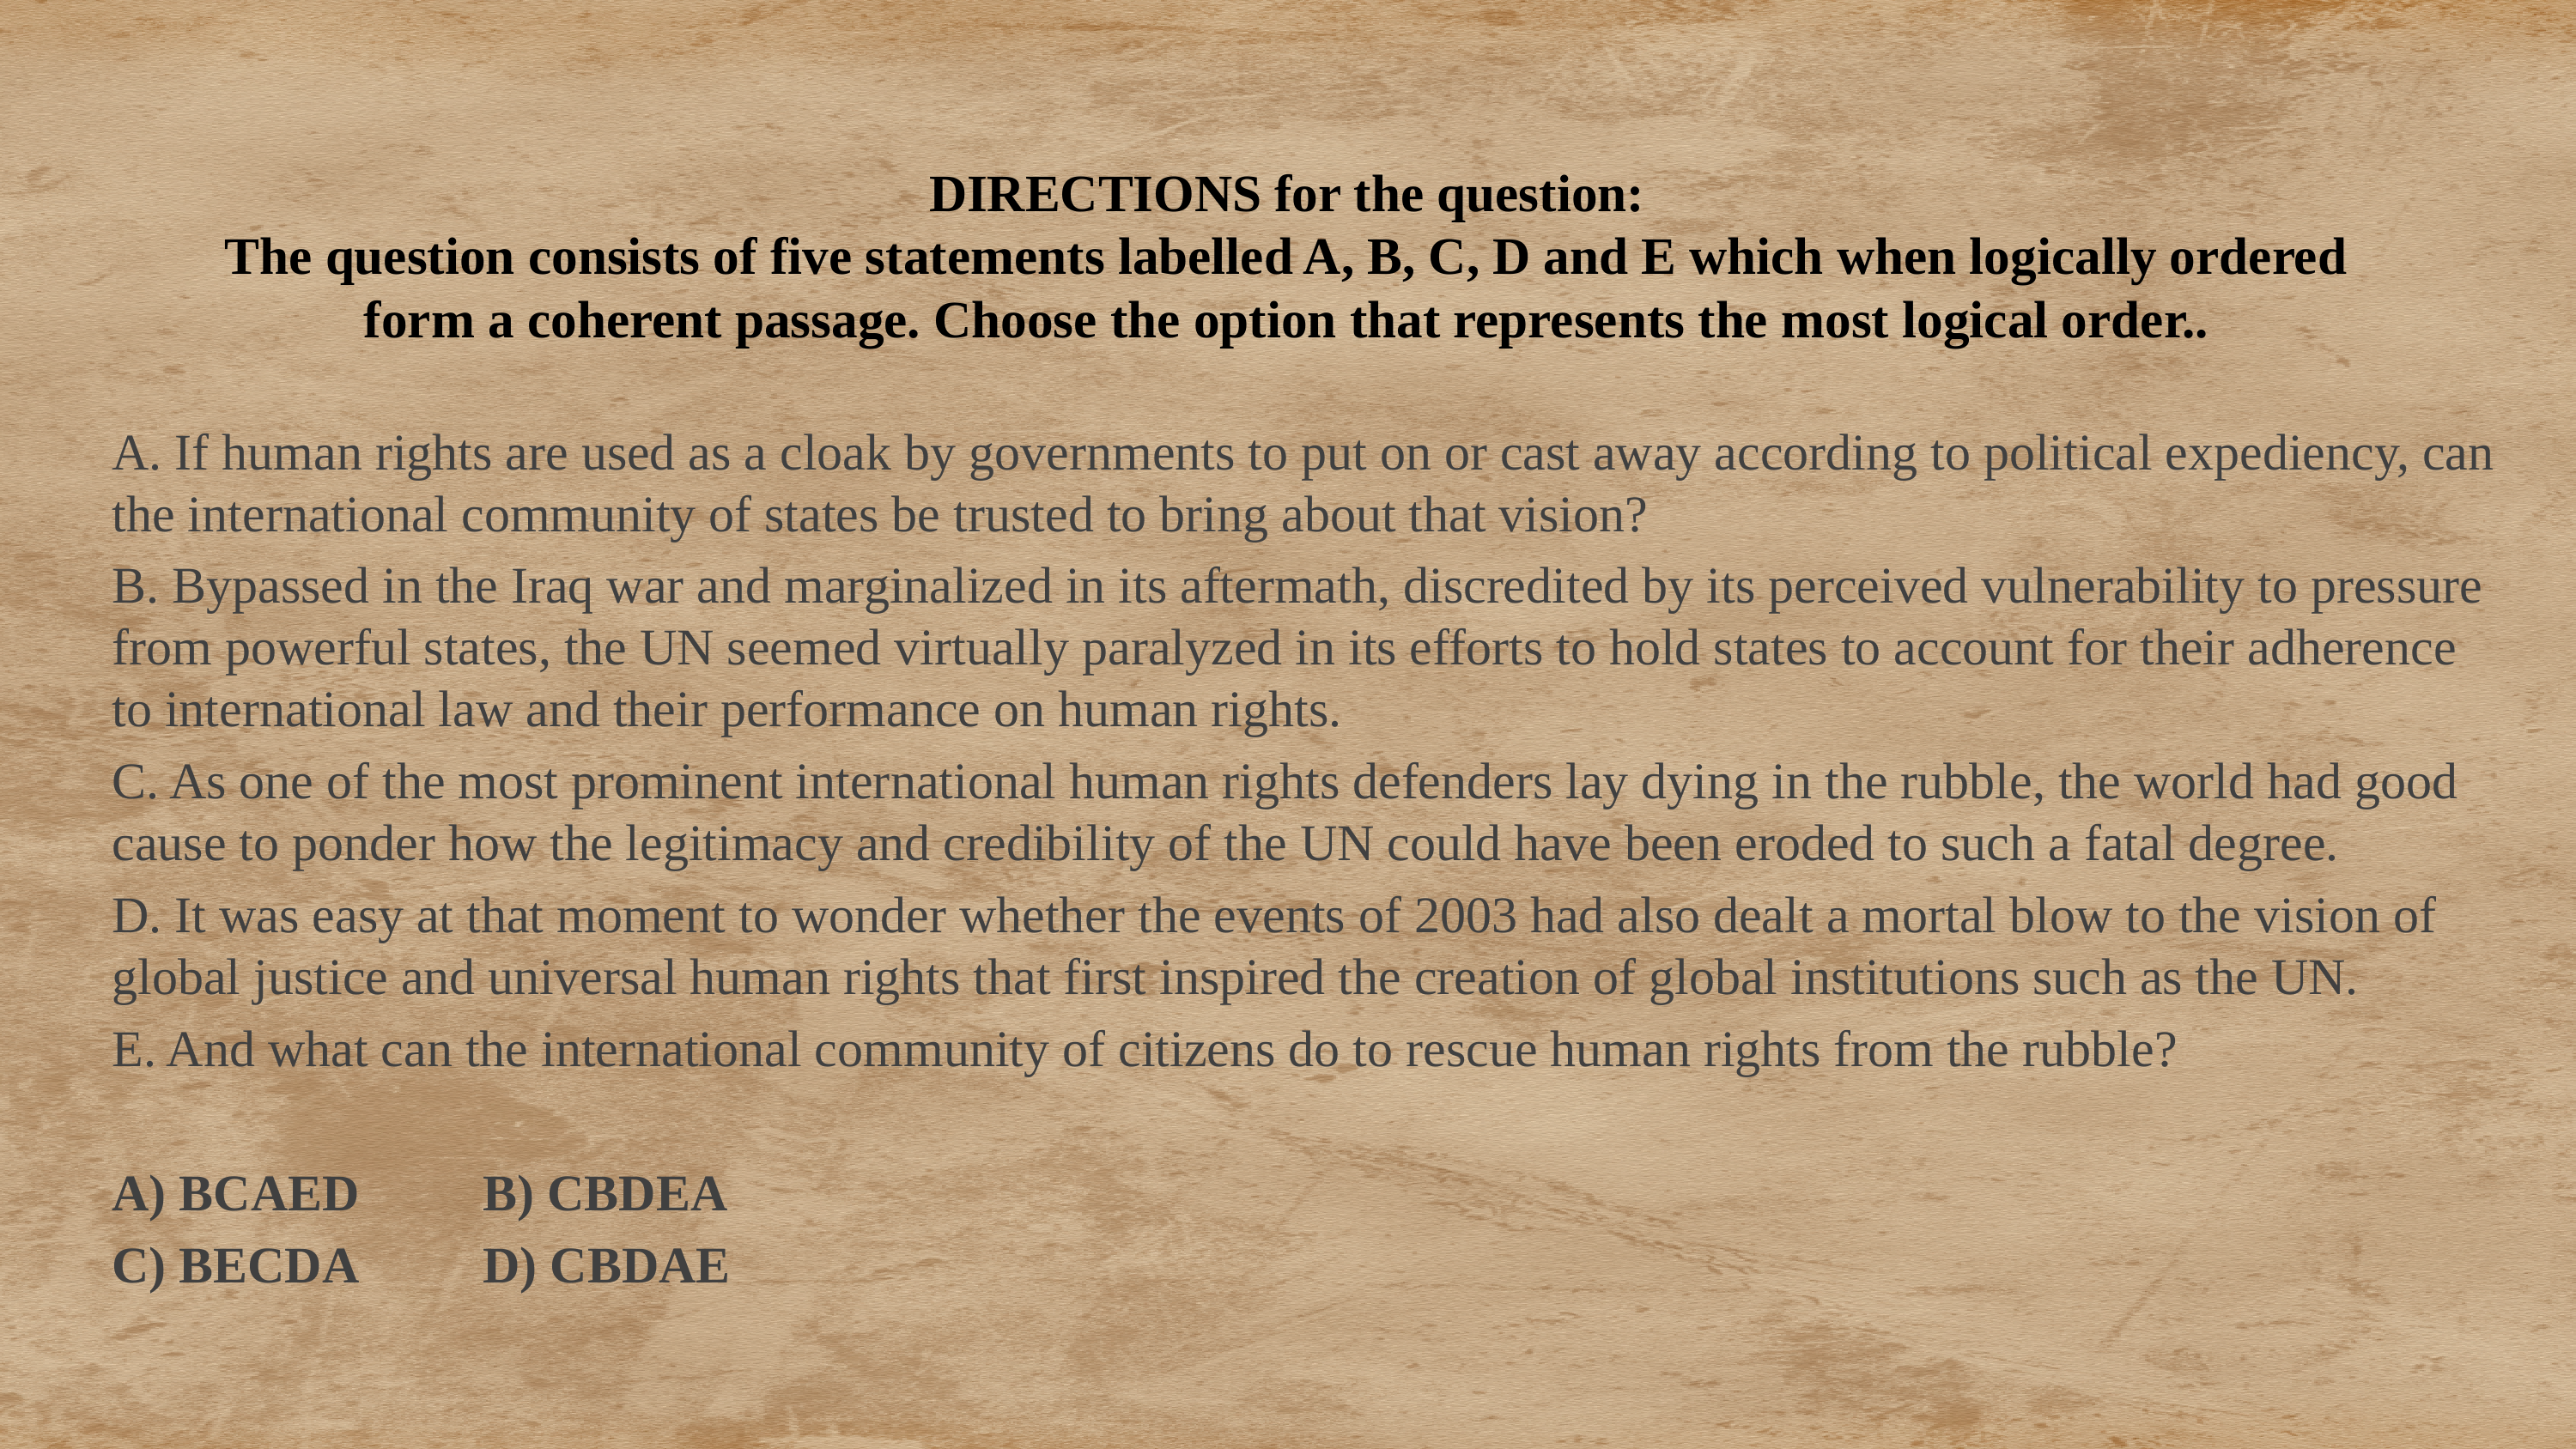

# DIRECTIONS for the question: The question consists of five statements labelled A, B, C, D and E which when logically ordered form a coherent passage. Choose the option that represents the most logical order..
A. If human rights are used as a cloak by governments to put on or cast away according to political expediency, can the international community of states be trusted to bring about that vision?
B. Bypassed in the Iraq war and marginalized in its aftermath, discredited by its perceived vulnerability to pressure from powerful states, the UN seemed virtually paralyzed in its efforts to hold states to account for their adherence to international law and their performance on human rights.
C. As one of the most prominent international human rights defenders lay dying in the rubble, the world had good cause to ponder how the legitimacy and credibility of the UN could have been eroded to such a fatal degree.
D. It was easy at that moment to wonder whether the events of 2003 had also dealt a mortal blow to the vision of global justice and universal human rights that first inspired the creation of global institutions such as the UN.
E. And what can the international community of citizens do to rescue human rights from the rubble?

A) BCAED					B) CBDEA
C) BECDA					D) CBDAE